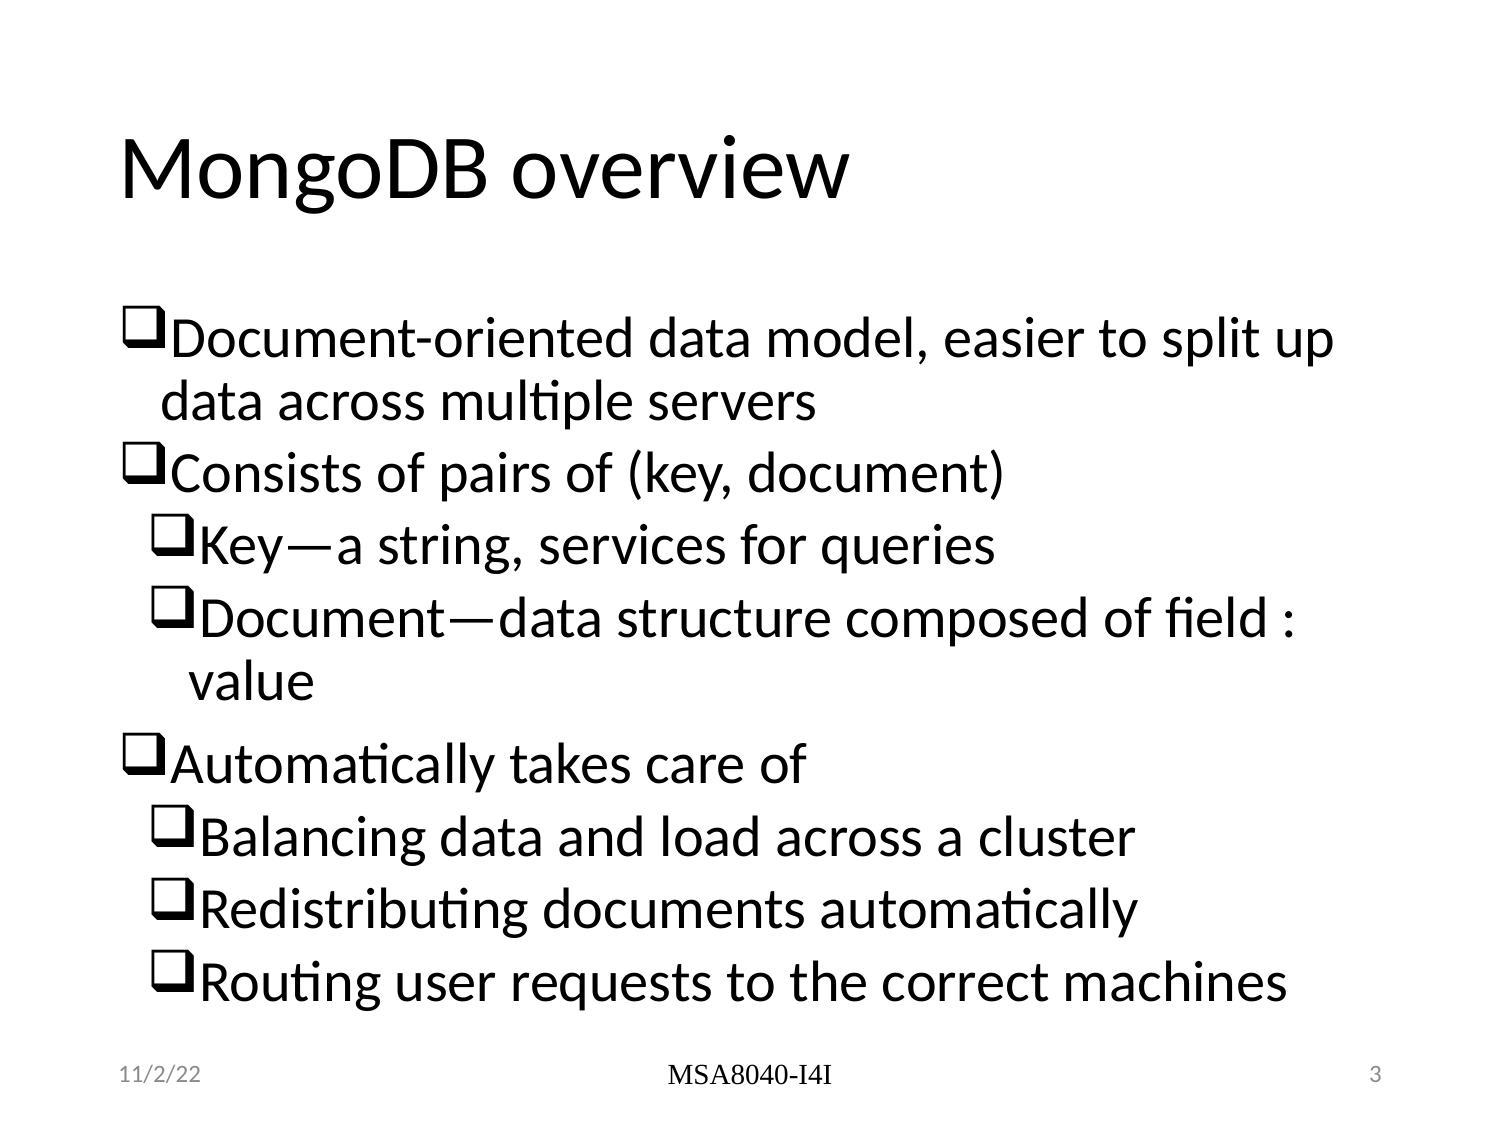

# MongoDB overview
Document-oriented data model, easier to split up data across multiple servers
Consists of pairs of (key, document)
Key—a string, services for queries
Document—data structure composed of field : value
Automatically takes care of
Balancing data and load across a cluster
Redistributing documents automatically
Routing user requests to the correct machines
11/2/22
MSA8040-I4I
3